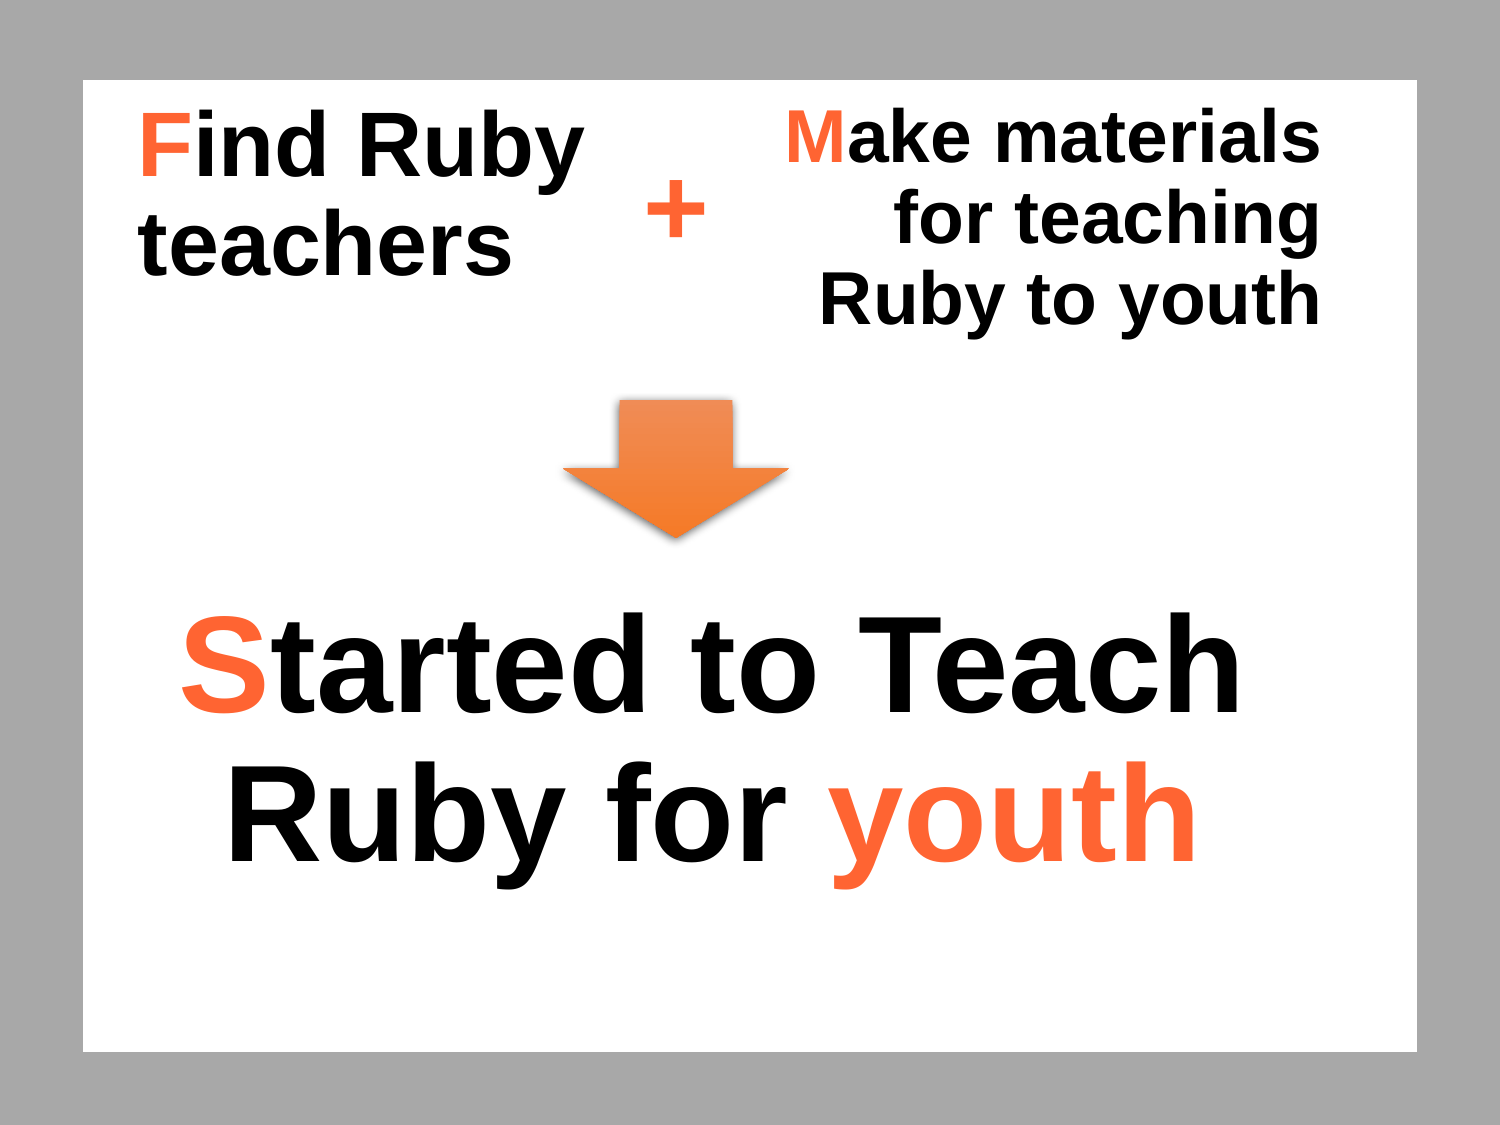

Find Ruby teachers
Make materials for teaching Ruby to youth
+

# Started to Teach Ruby for youth